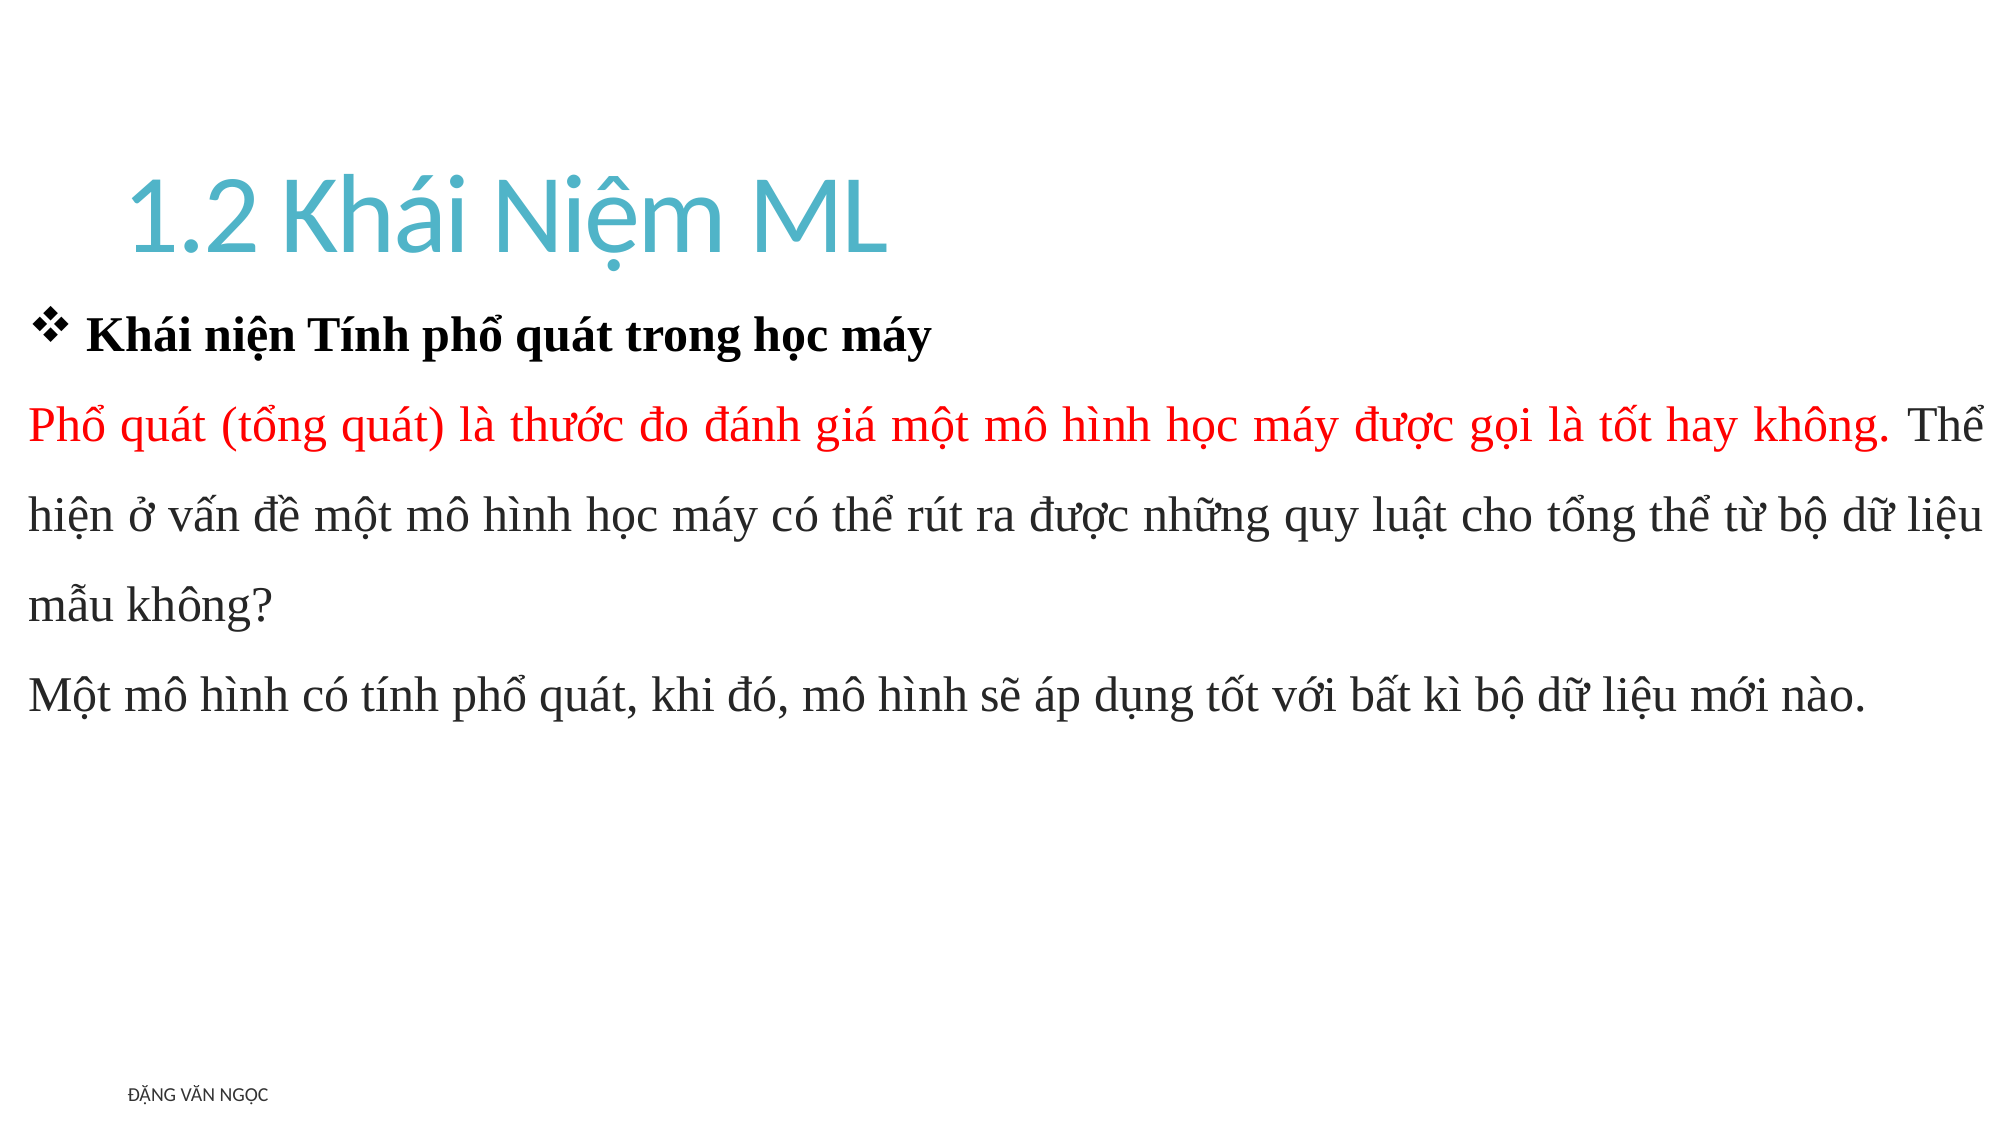

# 1.2 Khái Niệm ML
 Khái niện Tính phổ quát trong học máy
Phổ quát (tổng quát) là thước đo đánh giá một mô hình học máy được gọi là tốt hay không. Thể hiện ở vấn đề một mô hình học máy có thể rút ra được những quy luật cho tổng thể từ bộ dữ liệu mẫu không?
Một mô hình có tính phổ quát, khi đó, mô hình sẽ áp dụng tốt với bất kì bộ dữ liệu mới nào.

Đặng Văn Ngọc